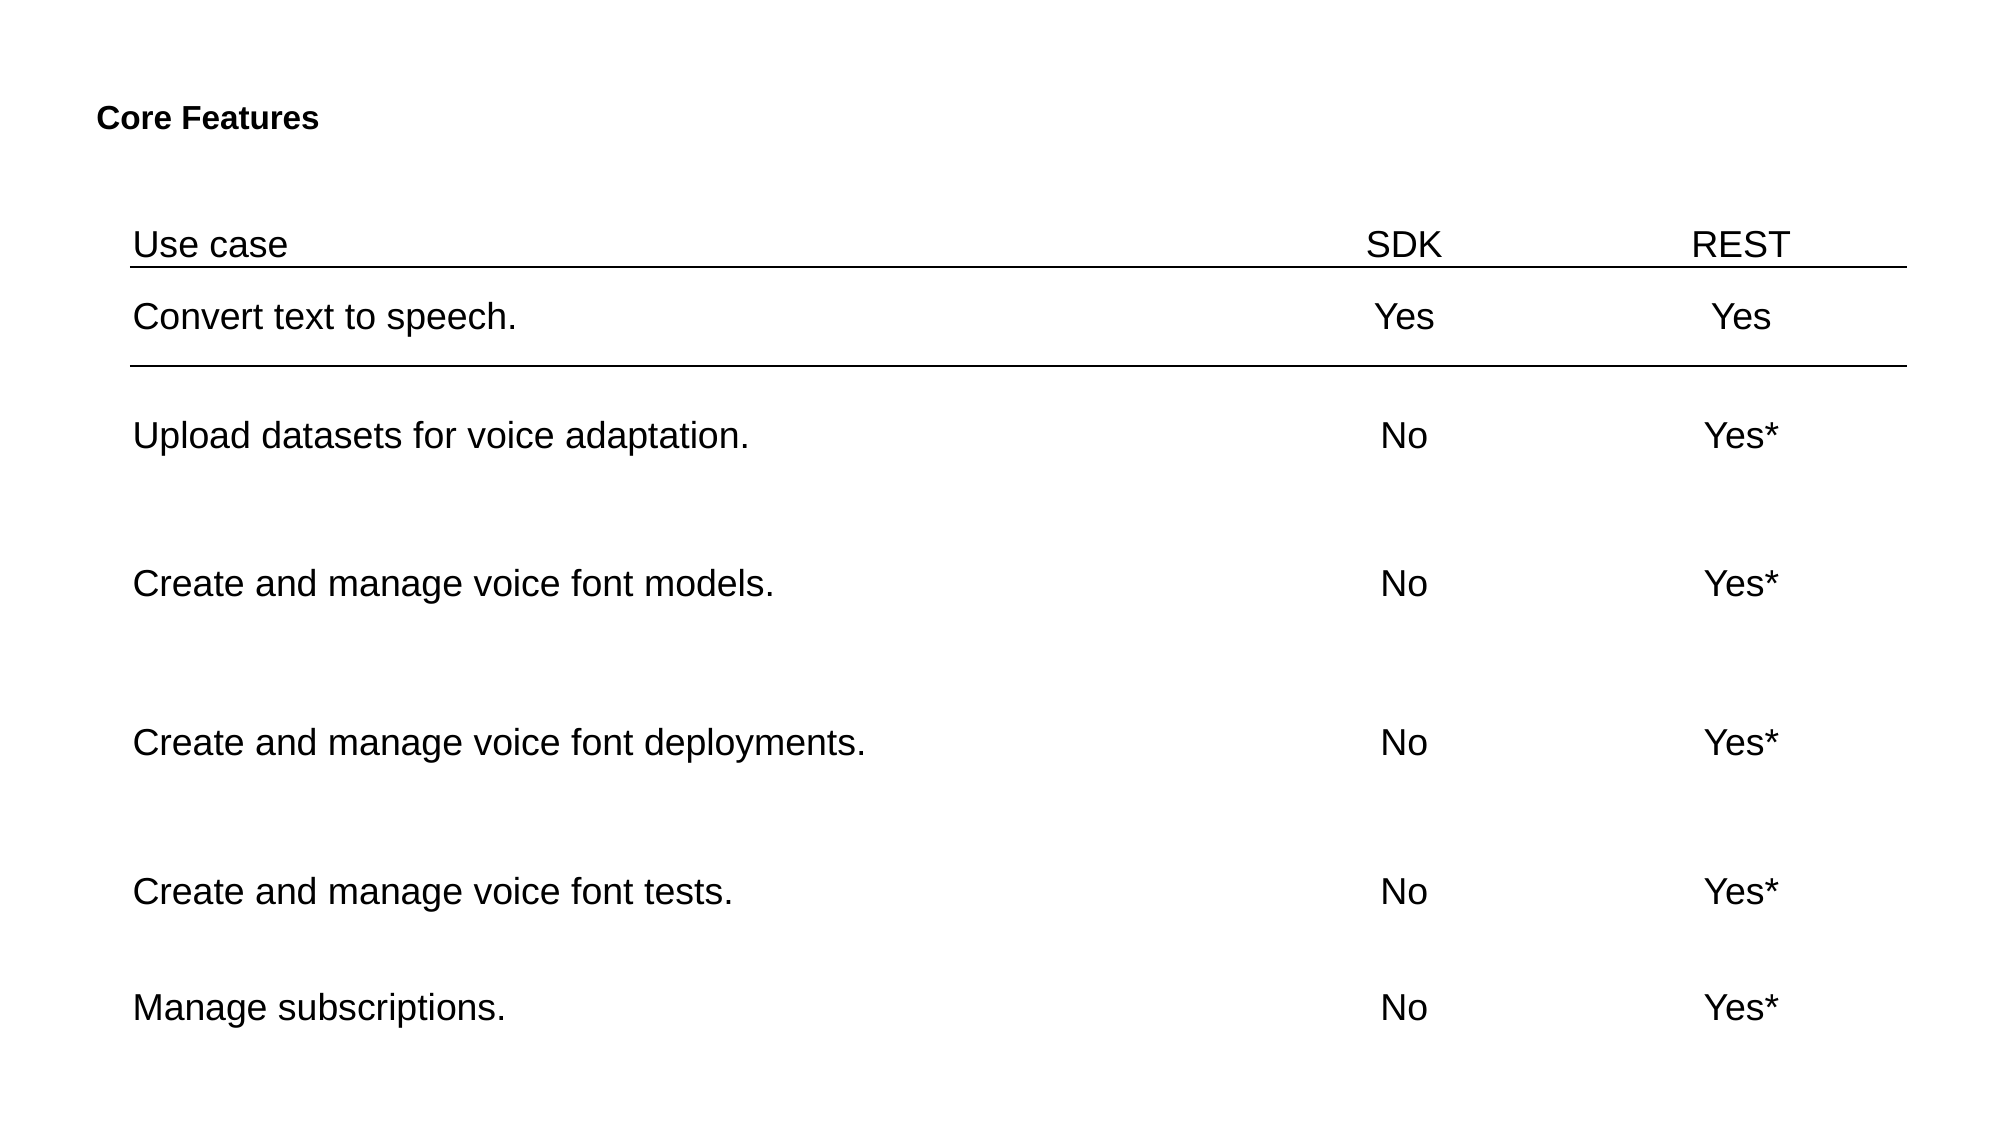

# Core Features
| Use case | SDK | REST |
| --- | --- | --- |
| Convert text to speech. | Yes | Yes |
| Upload datasets for voice adaptation. | No | Yes\* |
| Create and manage voice font models. | No | Yes\* |
| Create and manage voice font deployments. | No | Yes\* |
| Create and manage voice font tests. | No | Yes\* |
| Manage subscriptions. | No | Yes\* |